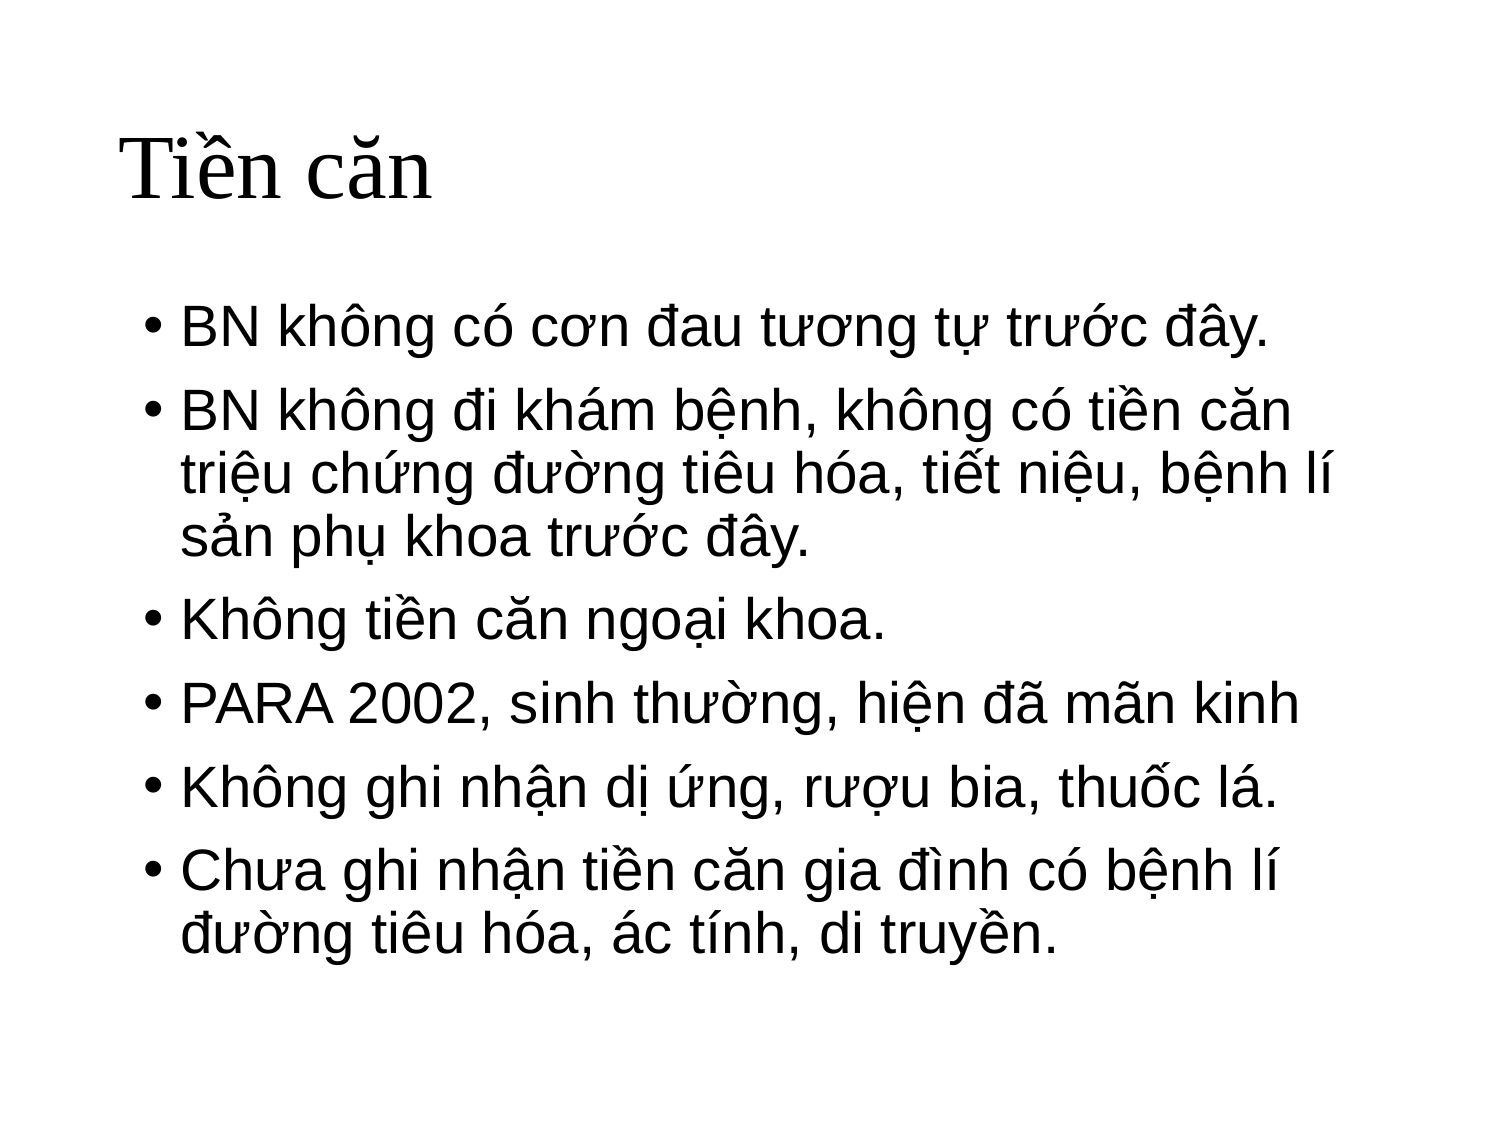

# Tiền căn
BN không có cơn đau tương tự trước đây.
BN không đi khám bệnh, không có tiền căn triệu chứng đường tiêu hóa, tiết niệu, bệnh lí sản phụ khoa trước đây.
Không tiền căn ngoại khoa.
PARA 2002, sinh thường, hiện đã mãn kinh
Không ghi nhận dị ứng, rượu bia, thuốc lá.
Chưa ghi nhận tiền căn gia đình có bệnh lí đường tiêu hóa, ác tính, di truyền.